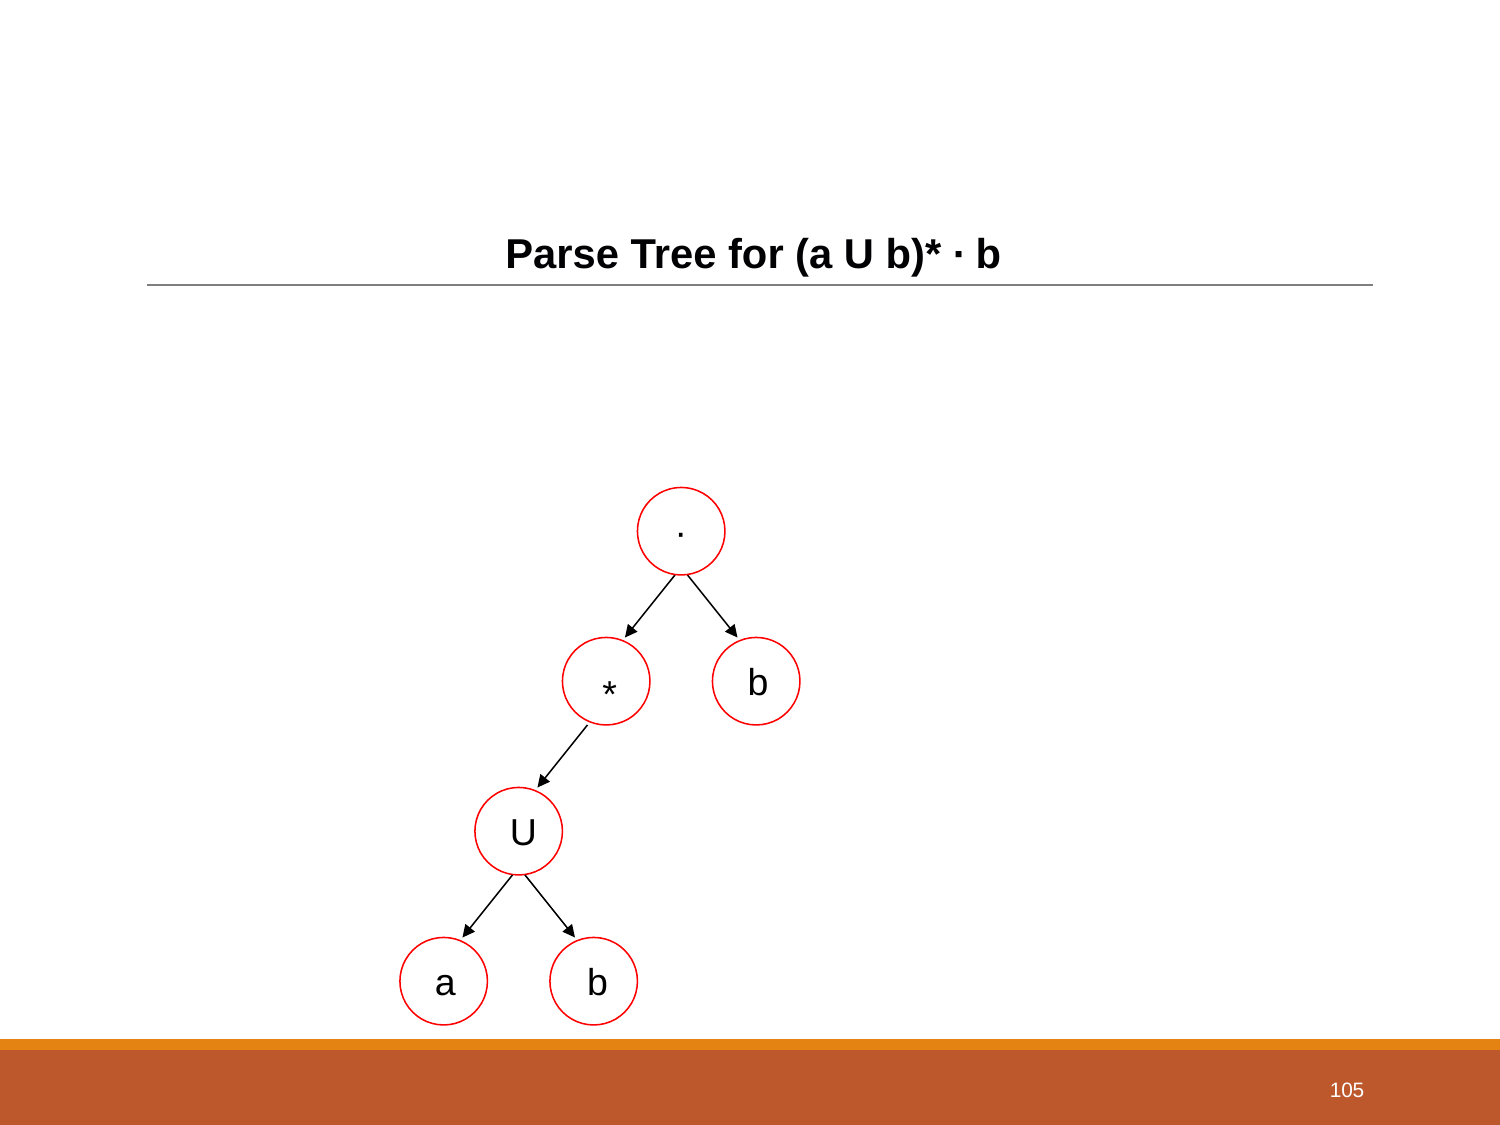

# Parse Tree for (a U b)* ∙ b

∙

*

b

U

a

b
105